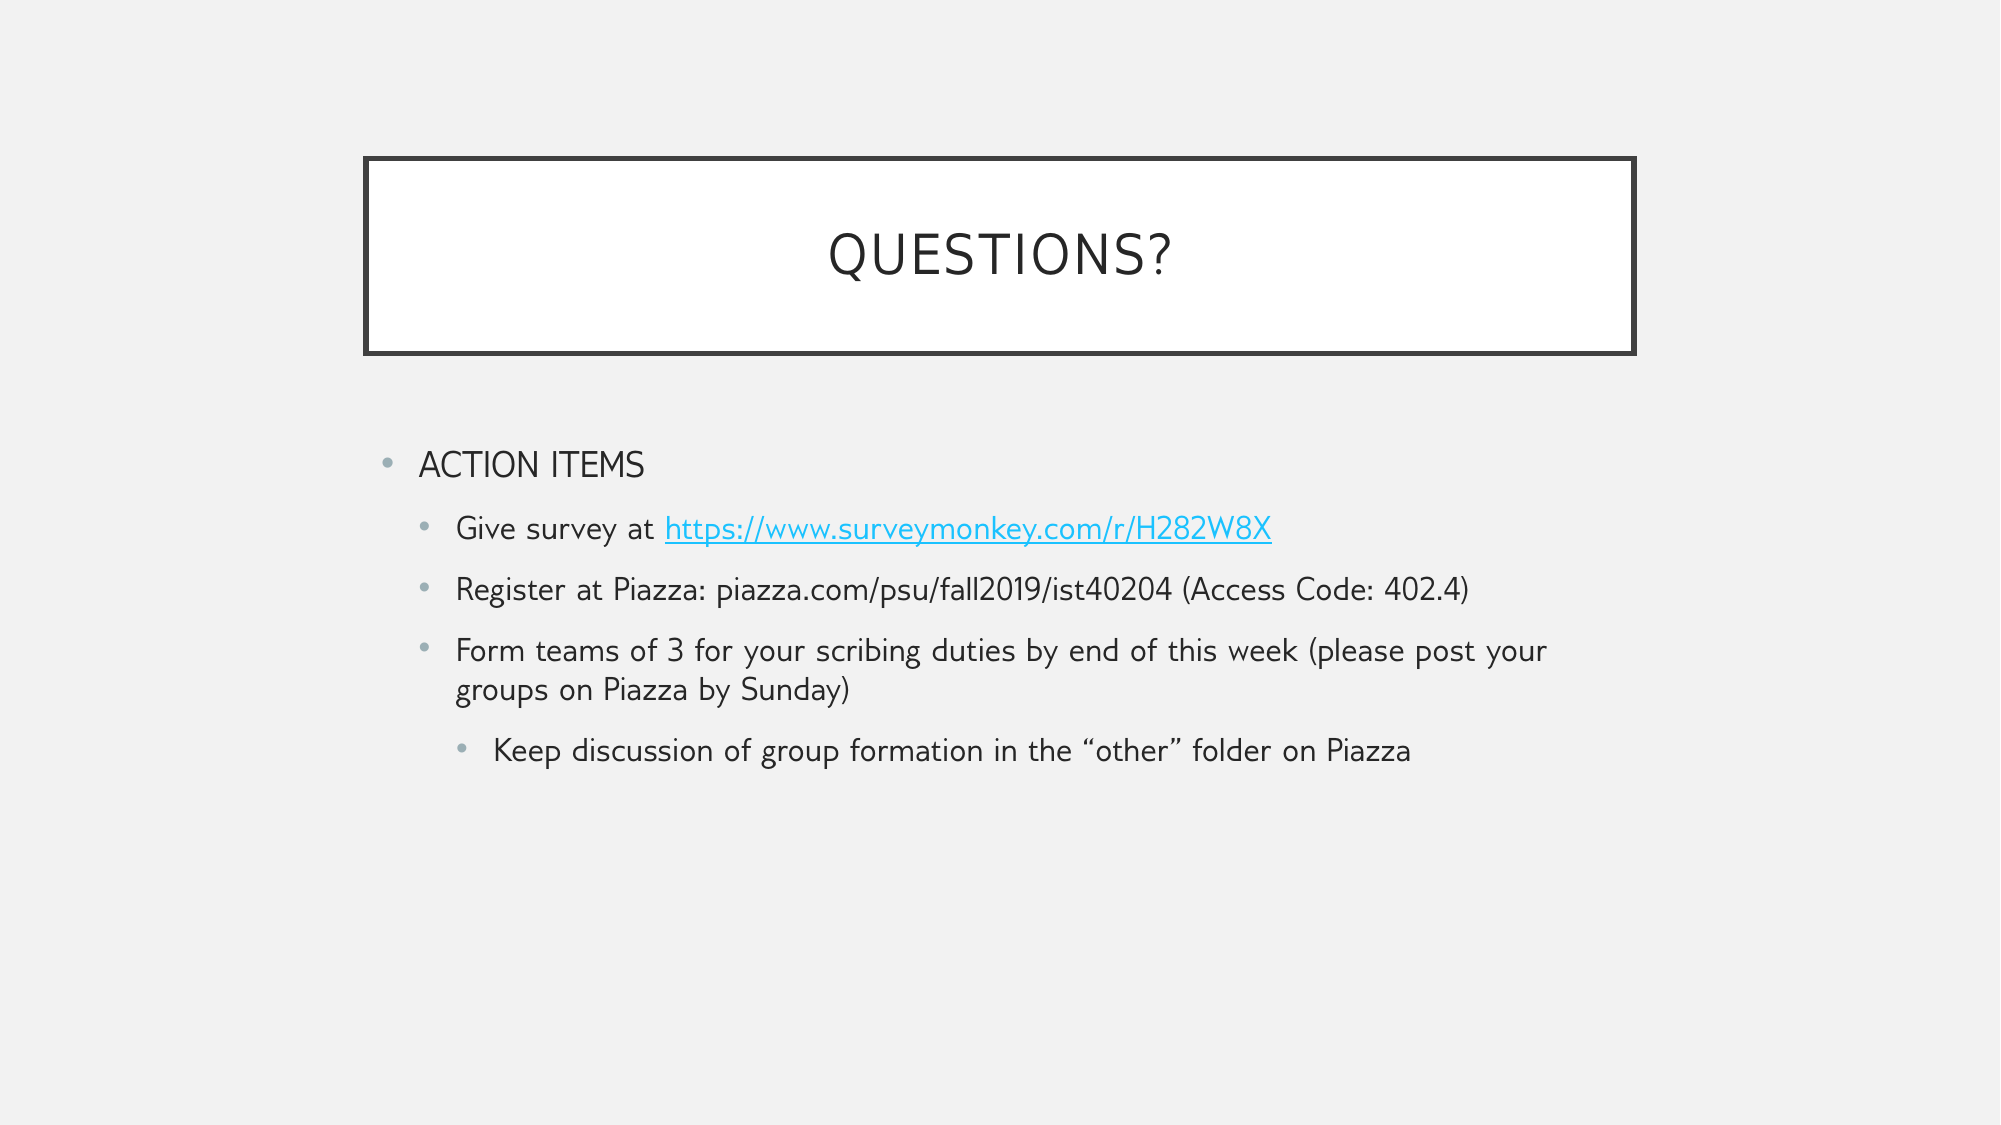

# Questions?
ACTION ITEMS
Give survey at https://www.surveymonkey.com/r/H282W8X
Register at Piazza: piazza.com/psu/fall2019/ist40204 (Access Code: 402.4)
Form teams of 3 for your scribing duties by end of this week (please post your groups on Piazza by Sunday)
Keep discussion of group formation in the “other” folder on Piazza